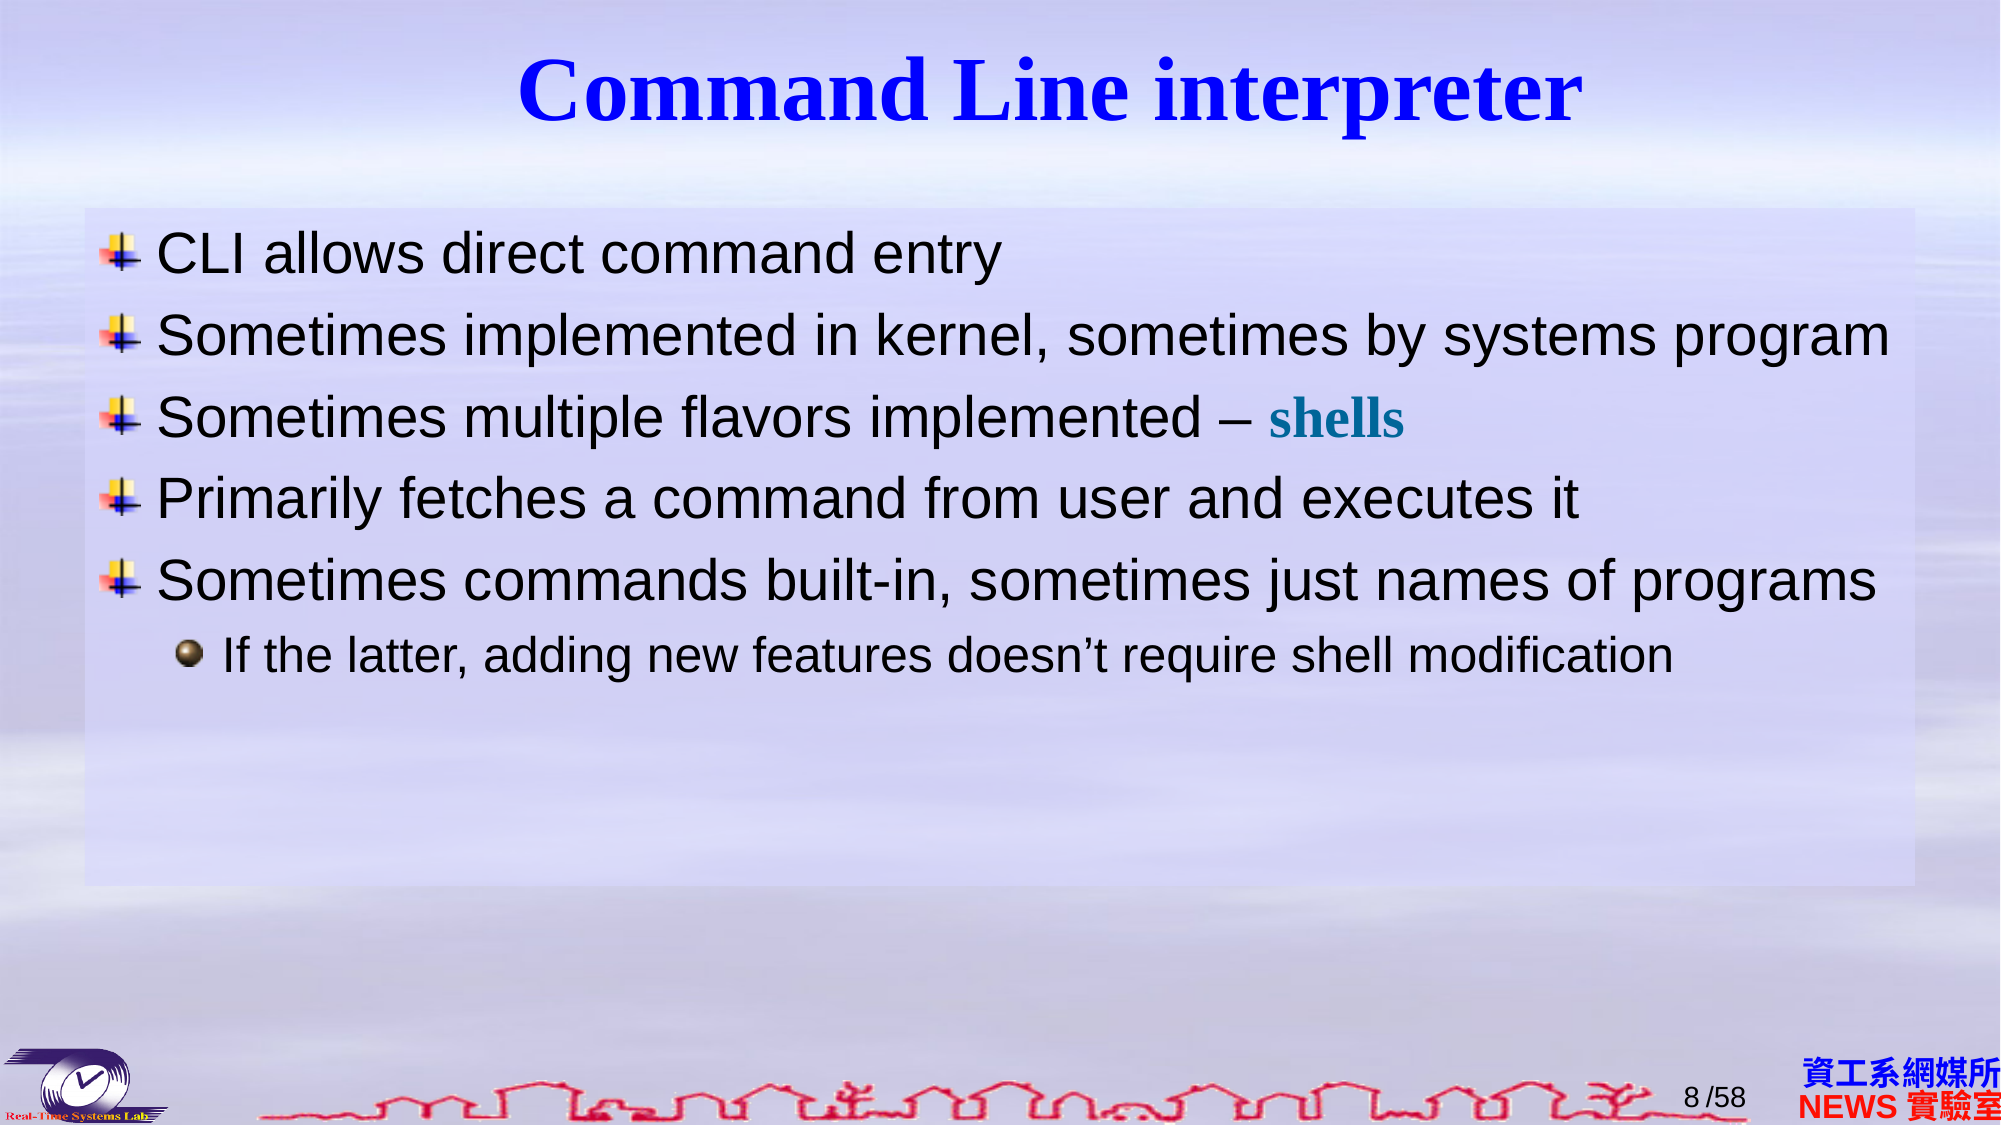

# Command Line interpreter
CLI allows direct command entry
Sometimes implemented in kernel, sometimes by systems program
Sometimes multiple flavors implemented – shells
Primarily fetches a command from user and executes it
Sometimes commands built-in, sometimes just names of programs
If the latter, adding new features doesn’t require shell modification
8
/58